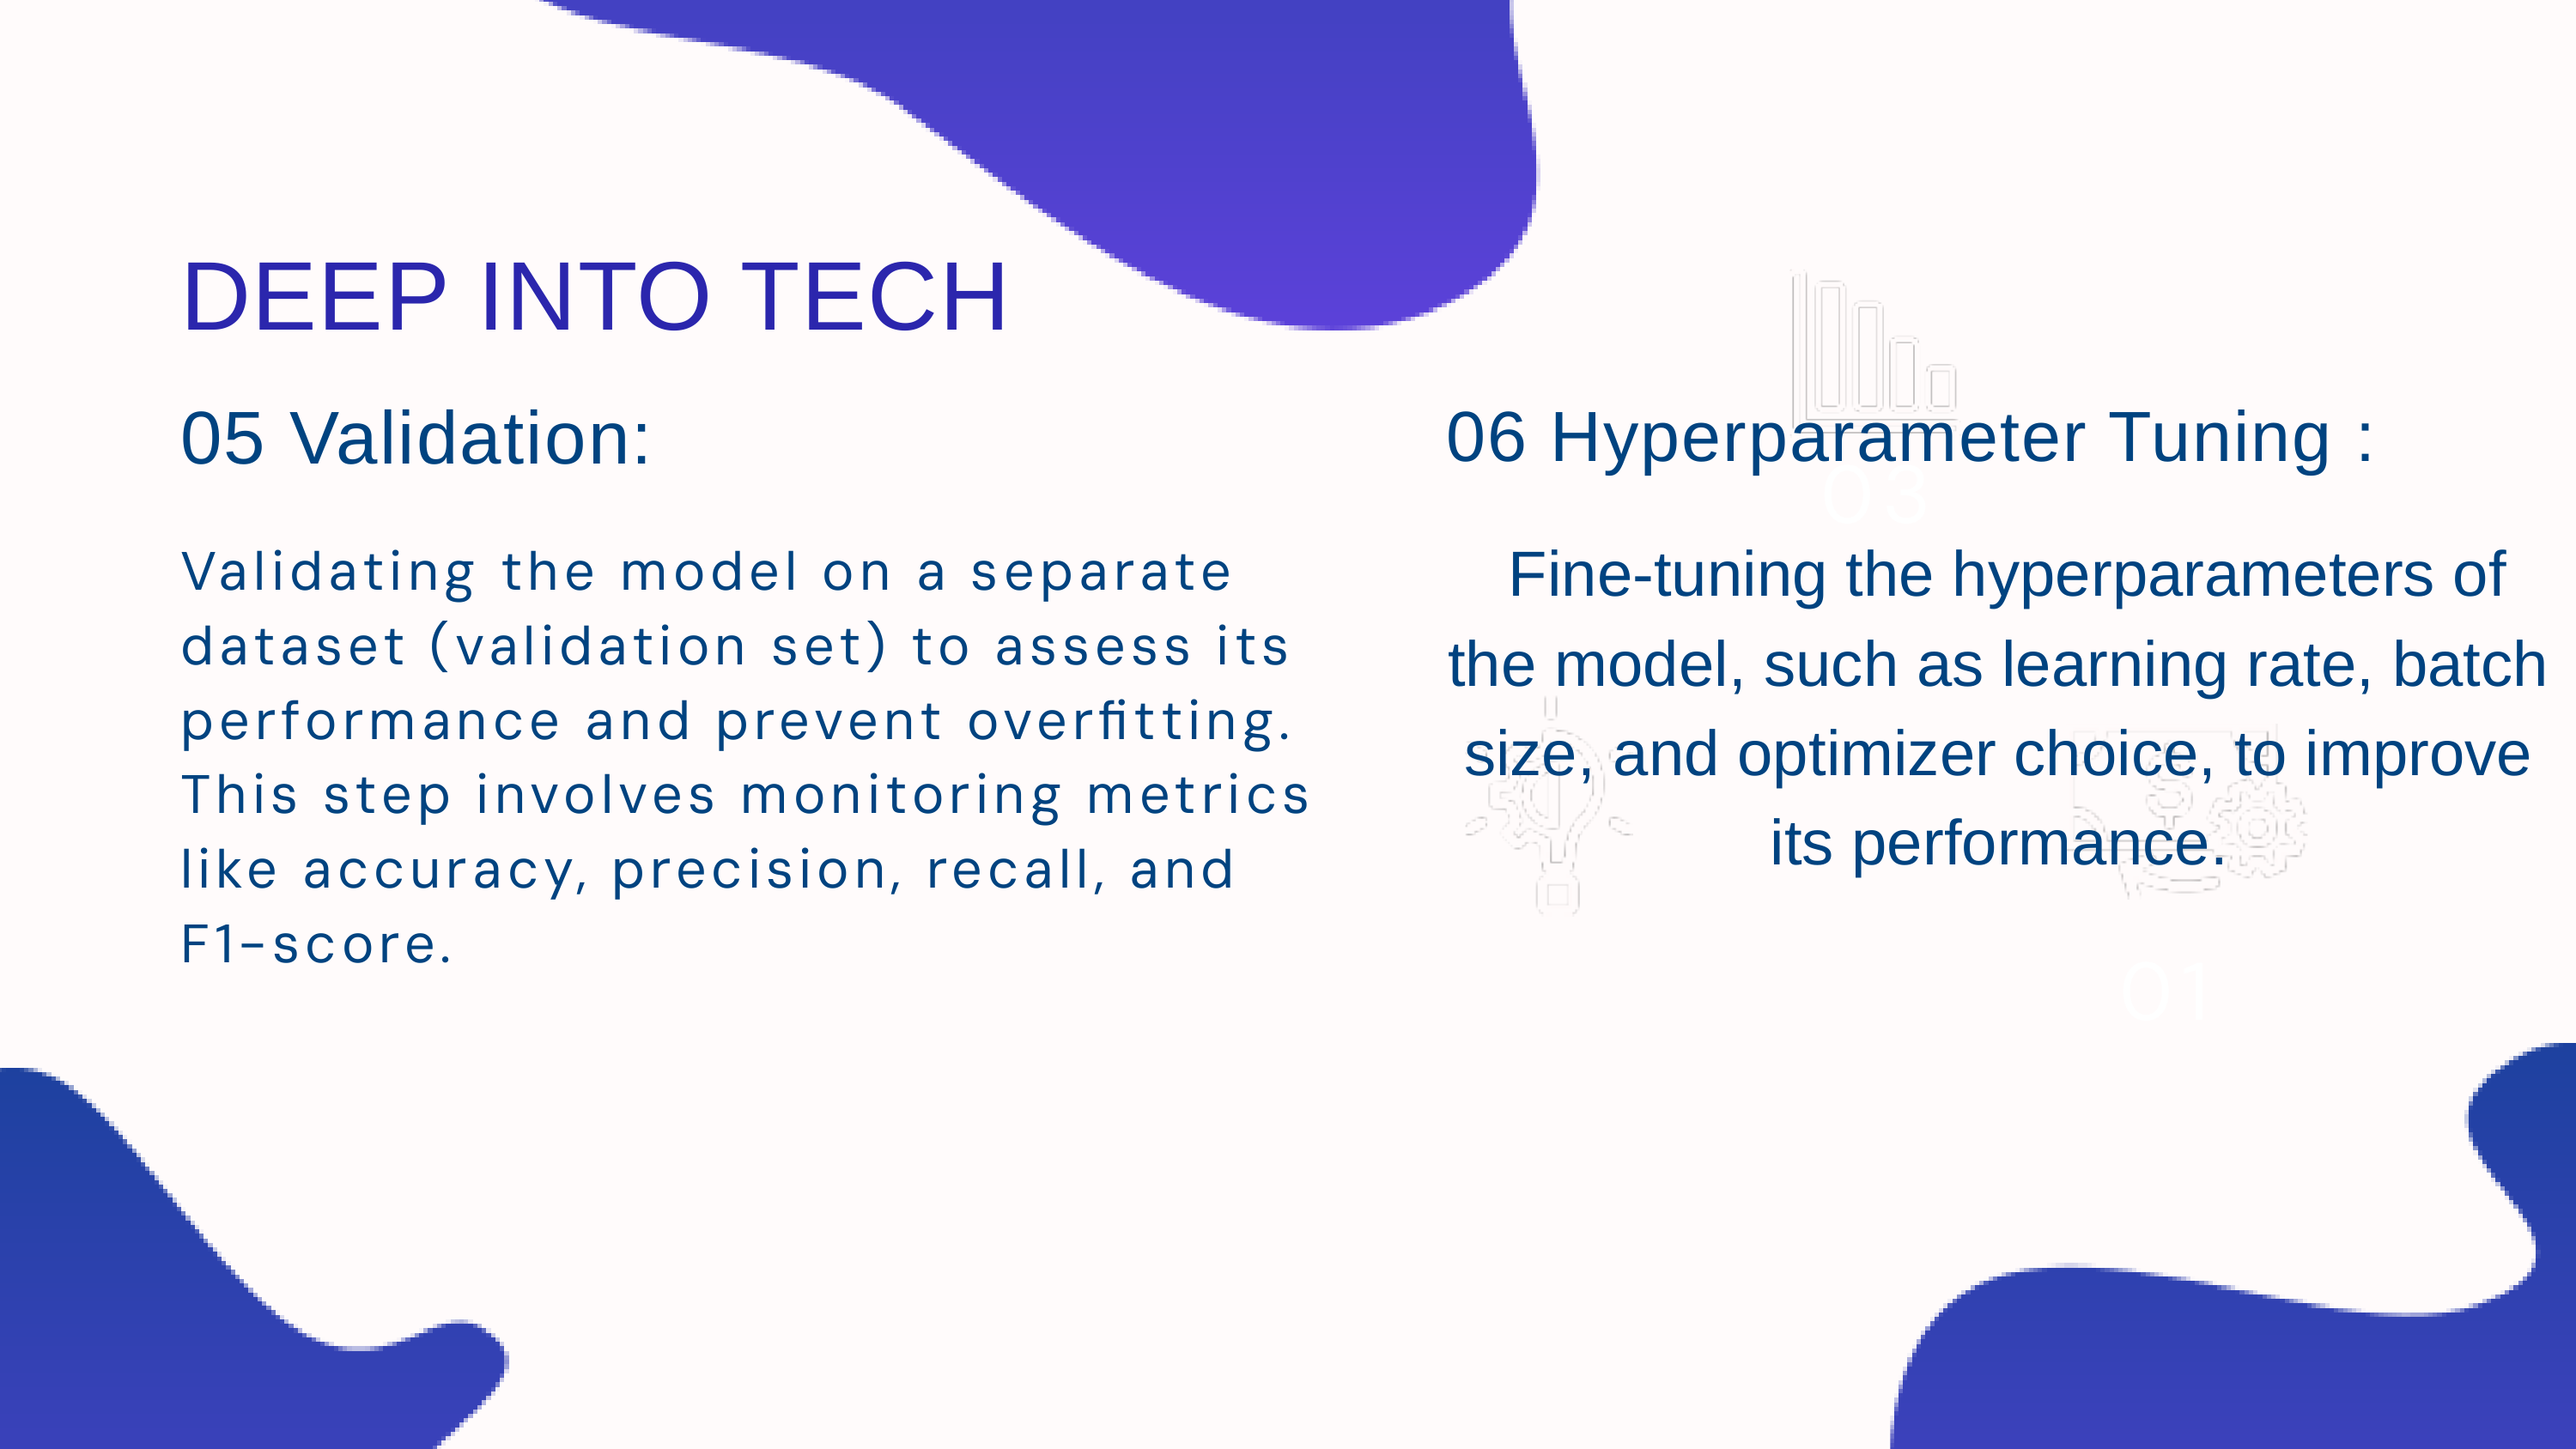

DEEP INTO TECH

05 Validation:
06 Hyperparameter Tuning :
03
 Fine-tuning the hyperparameters of the model, such as learning rate, batch size, and optimizer choice, to improve its performance.
Validating the model on a separate dataset (validation set) to assess its performance and prevent overfitting. This step involves monitoring metrics like accuracy, precision, recall, and F1-score.

01